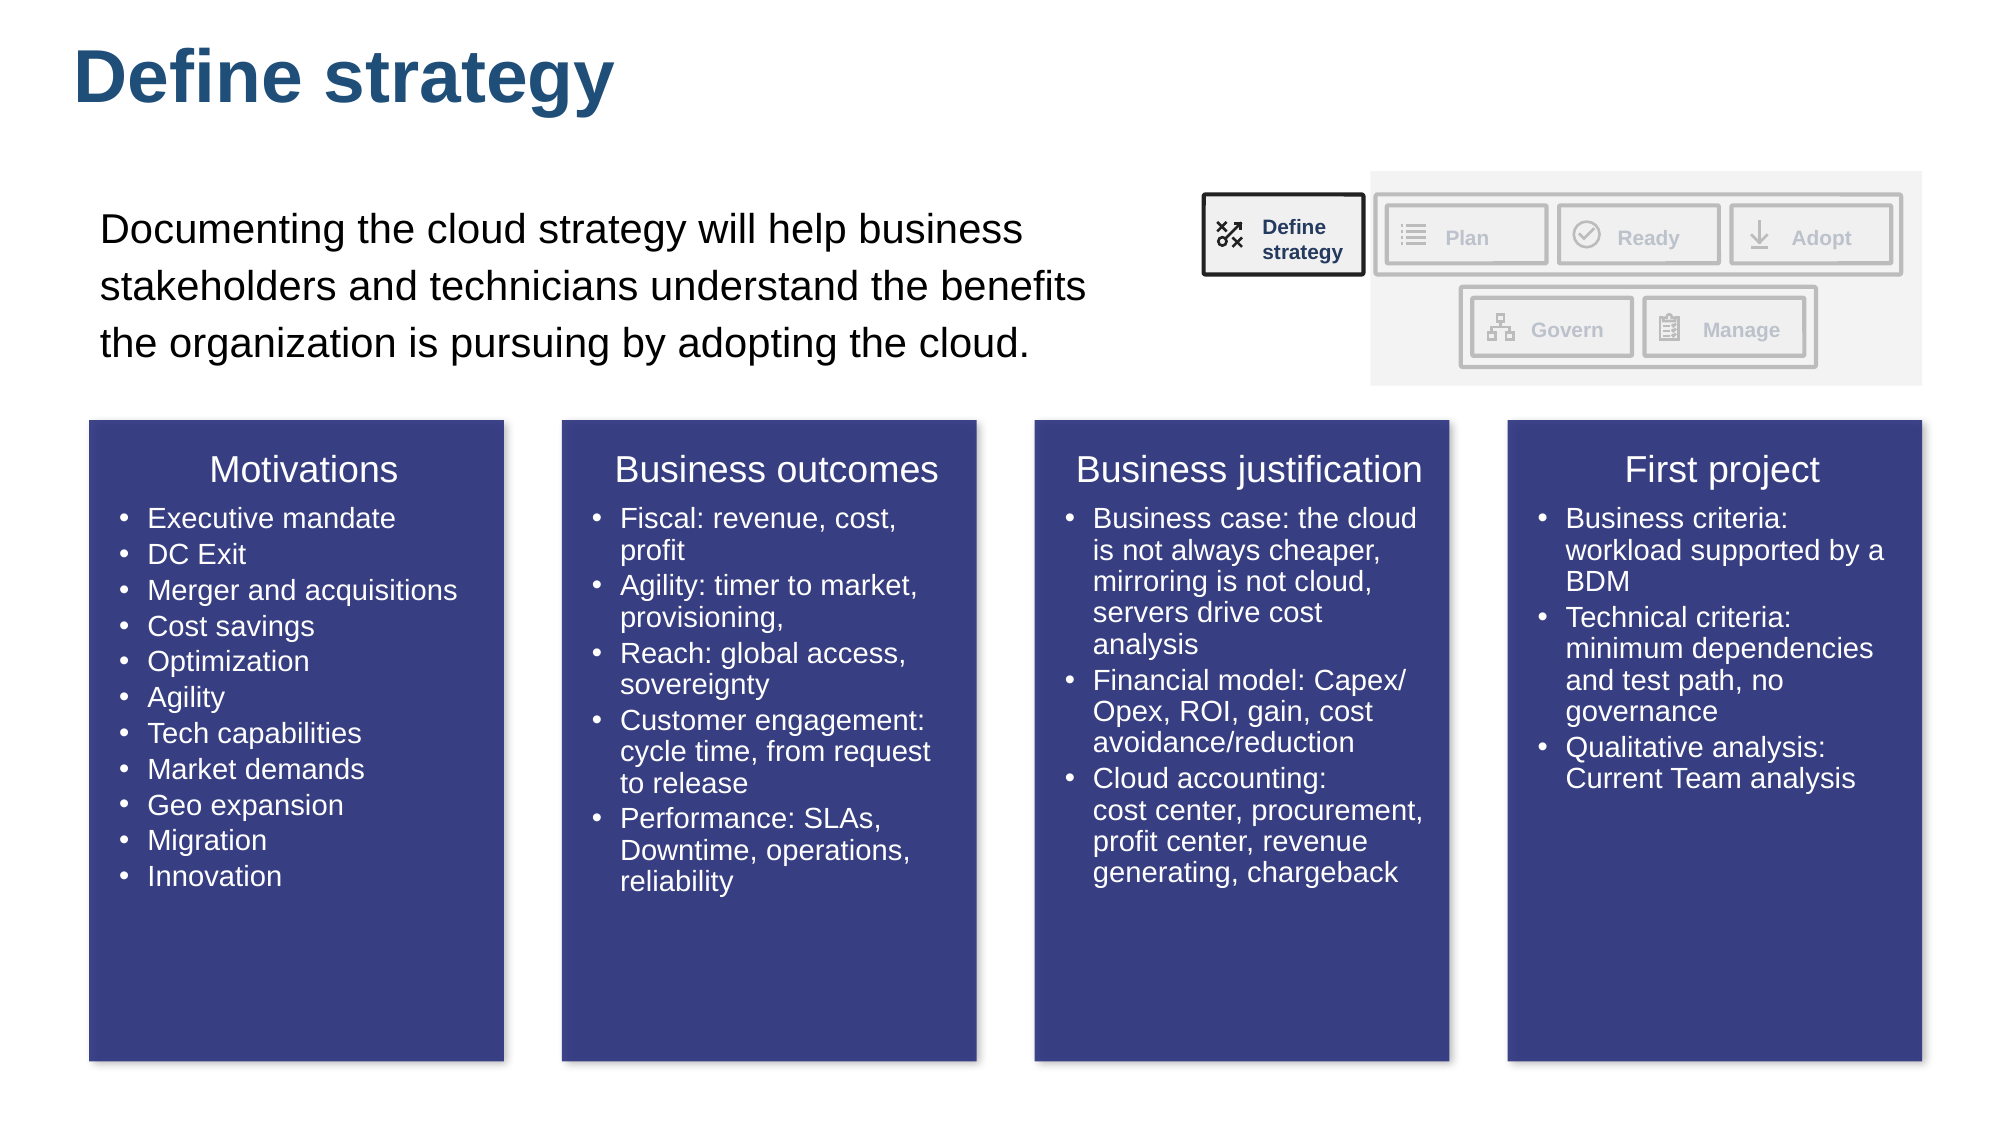

# Define strategy

Define strategy

Plan

Ready

Adopt

Govern

Manage
Documenting the cloud strategy will help business stakeholders and technicians understand the benefits the organization is pursuing by adopting the cloud.
Motivations
Executive mandate
DC Exit
Merger and acquisitions
Cost savings
Optimization
Agility
Tech capabilities
Market demands
Geo expansion
Migration
Innovation
Business outcomes
Fiscal: revenue, cost, profit
Agility: timer to market, provisioning,
Reach: global access, sovereignty
Customer engagement: cycle time, from request
to release
Performance: SLAs, Downtime, operations, reliability
Business justification
Business case: the cloud
is not always cheaper, mirroring is not cloud, servers drive cost analysis
Financial model: Capex/
Opex, ROI, gain, cost avoidance/reduction
Cloud accounting:
cost center, procurement, profit center, revenue generating, chargeback
First project
Business criteria: workload supported by a BDM
Technical criteria: minimum dependencies and test path, no governance
Qualitative analysis: Current Team analysis